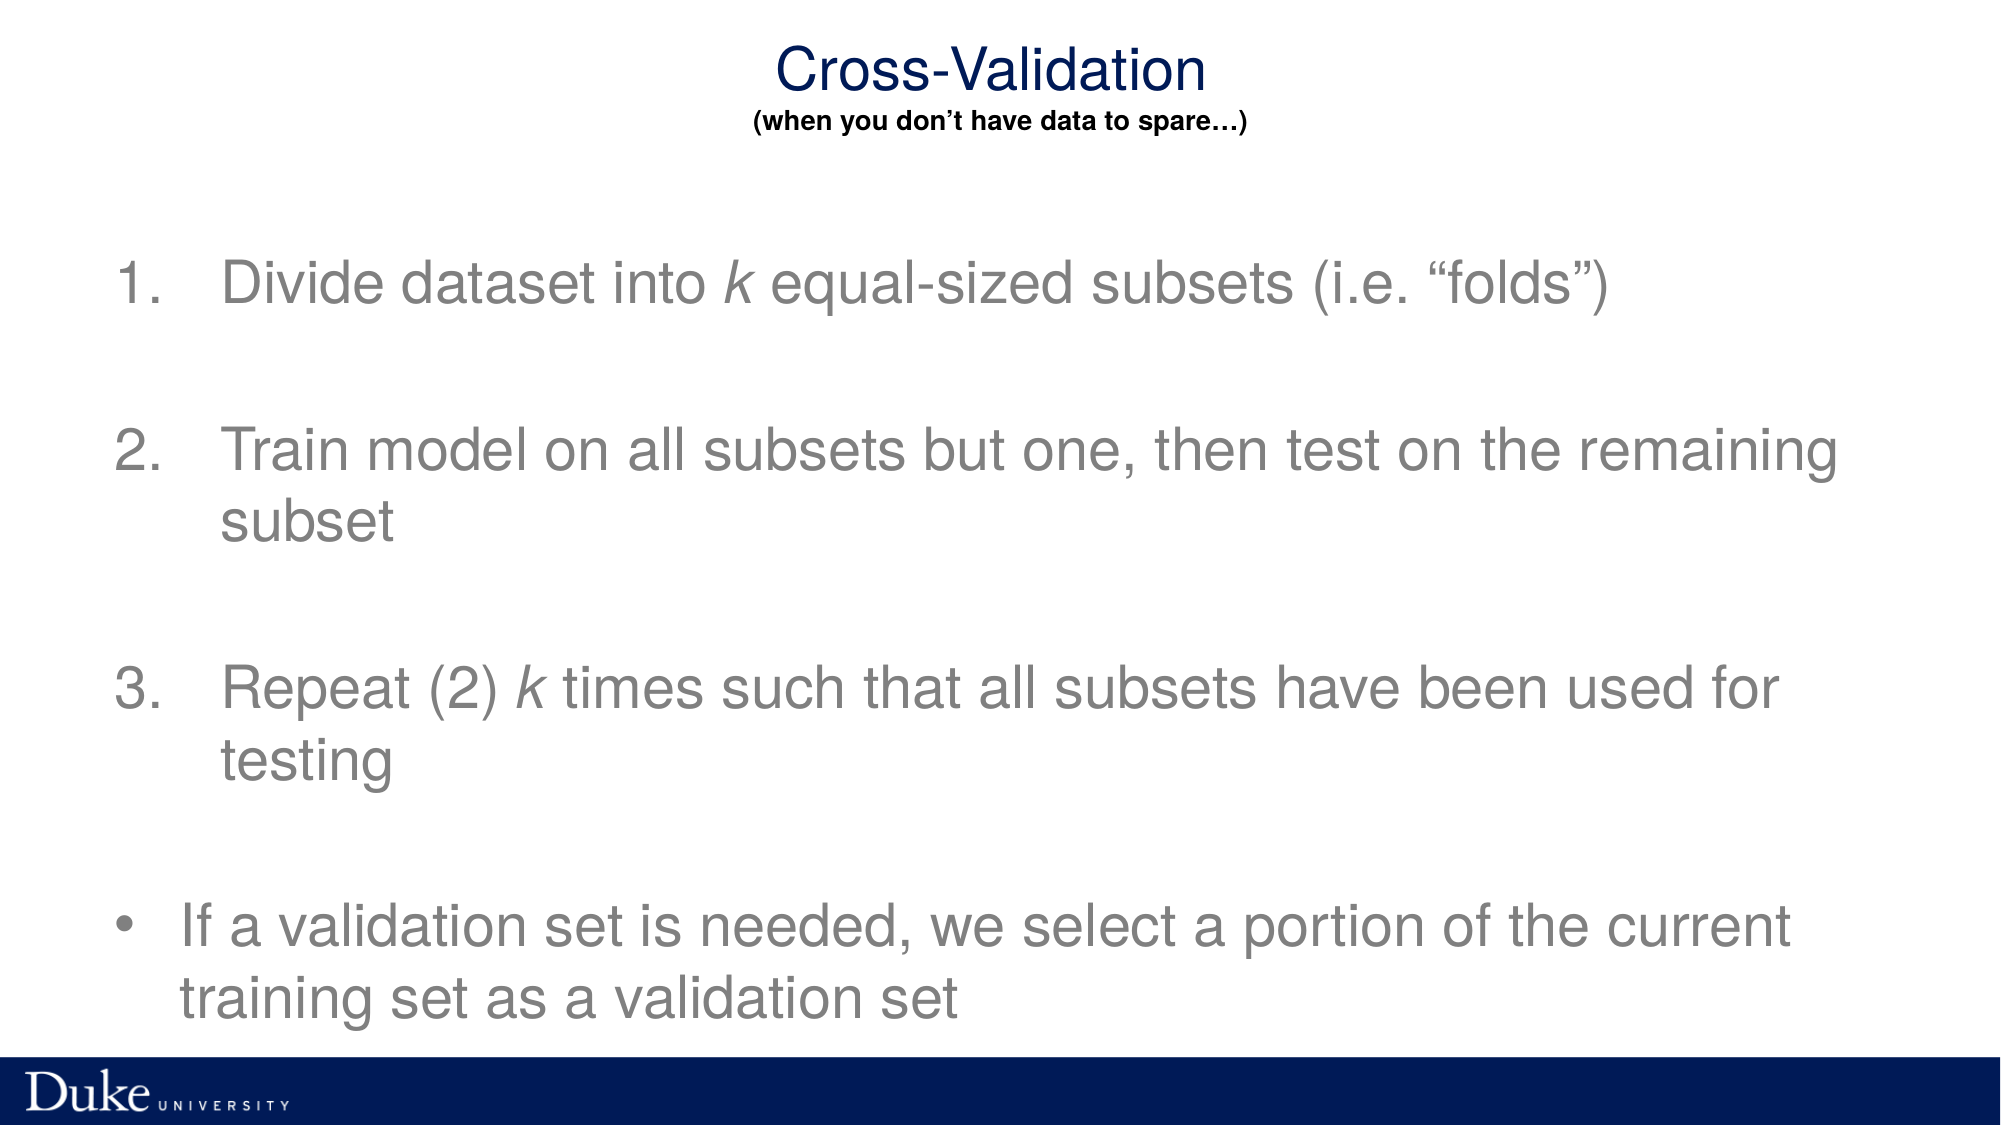

# Cross-Validation (when you don’t have data to spare…)
Divide dataset into k equal-sized subsets (i.e. “folds”)

Train model on all subsets but one, then test on the remaining subset

Repeat (2) k times such that all subsets have been used for testing

If a validation set is needed, we select a portion of the current training set as a validation set